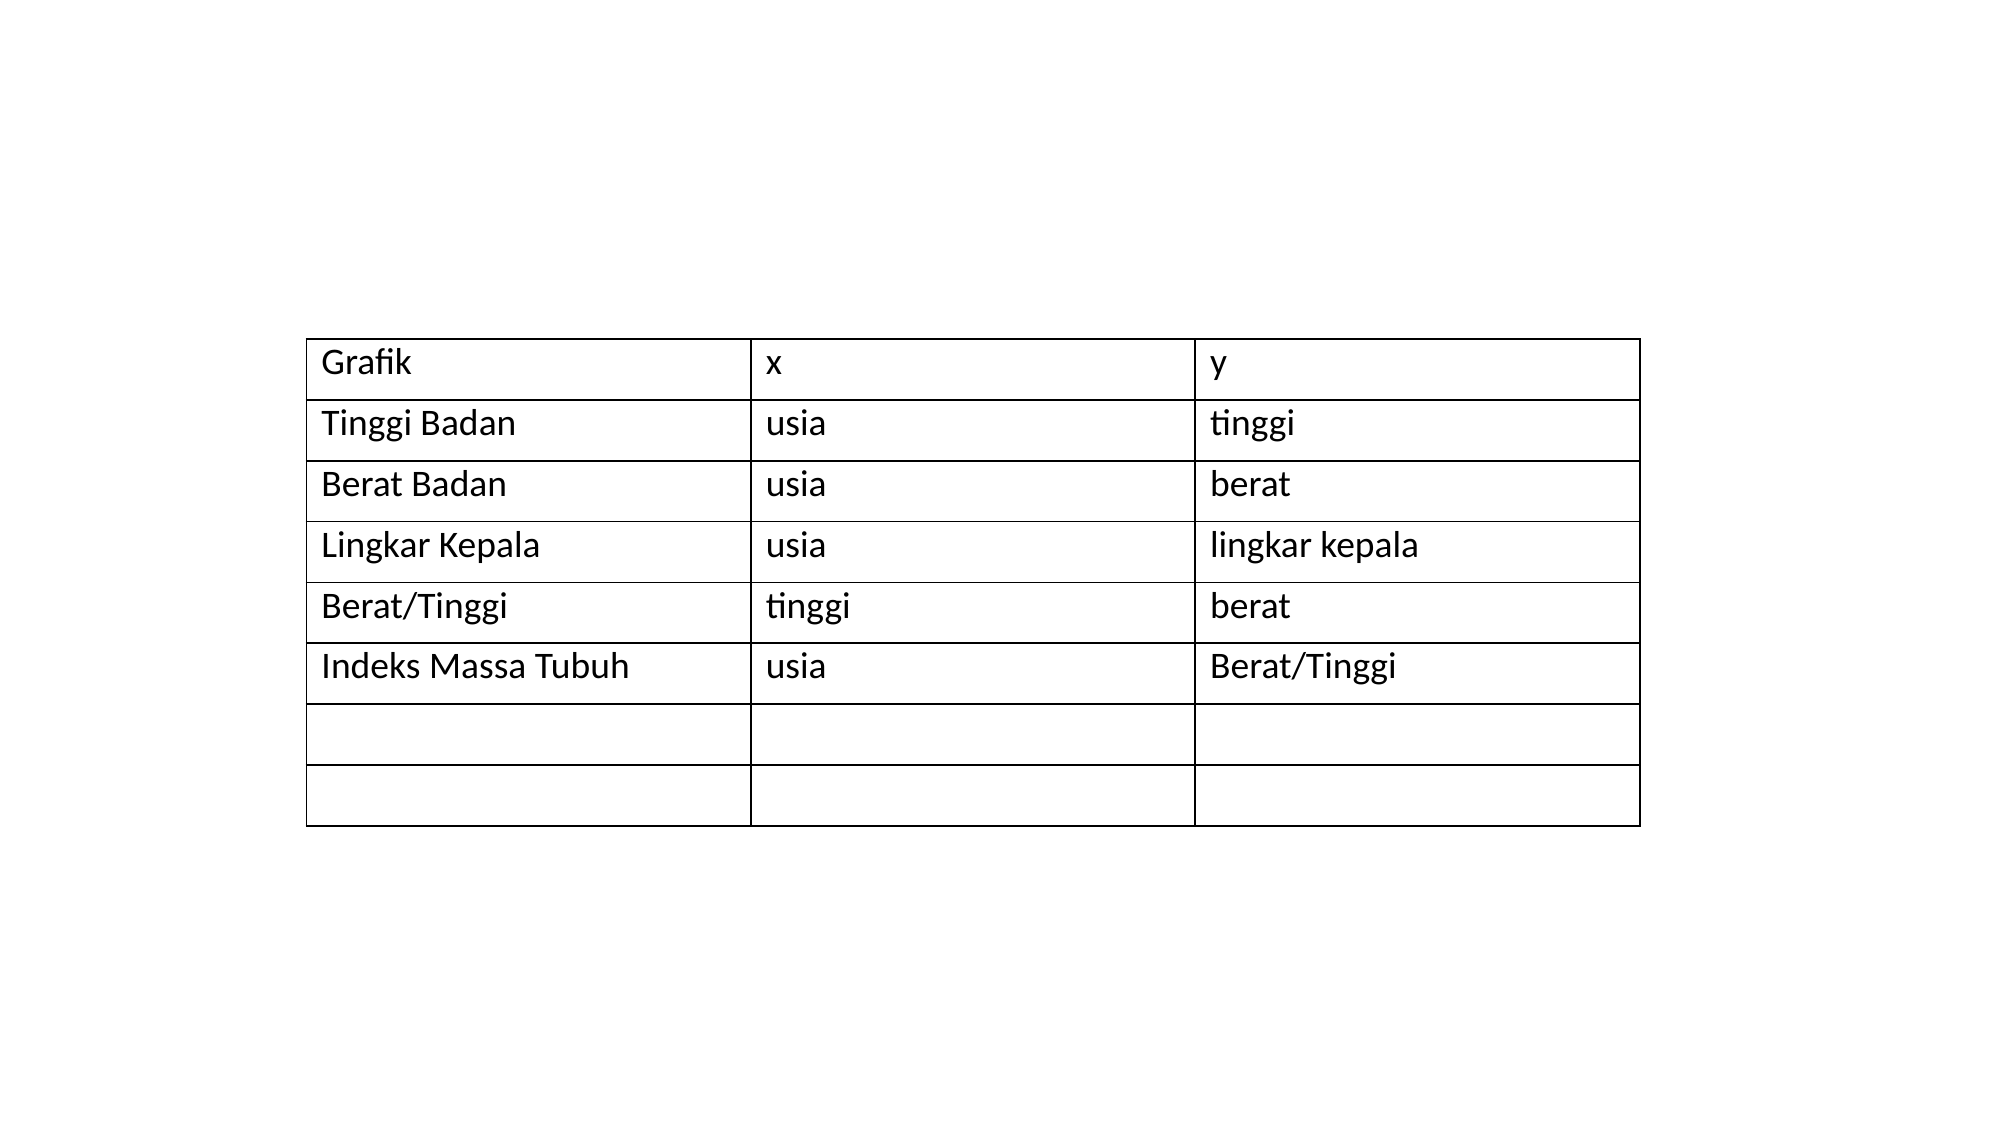

#
| Grafik | x | y |
| --- | --- | --- |
| Tinggi Badan | usia | tinggi |
| Berat Badan | usia | berat |
| Lingkar Kepala | usia | lingkar kepala |
| Berat/Tinggi | tinggi | berat |
| Indeks Massa Tubuh | usia | Berat/Tinggi |
|  |  |  |
|  |  |  |